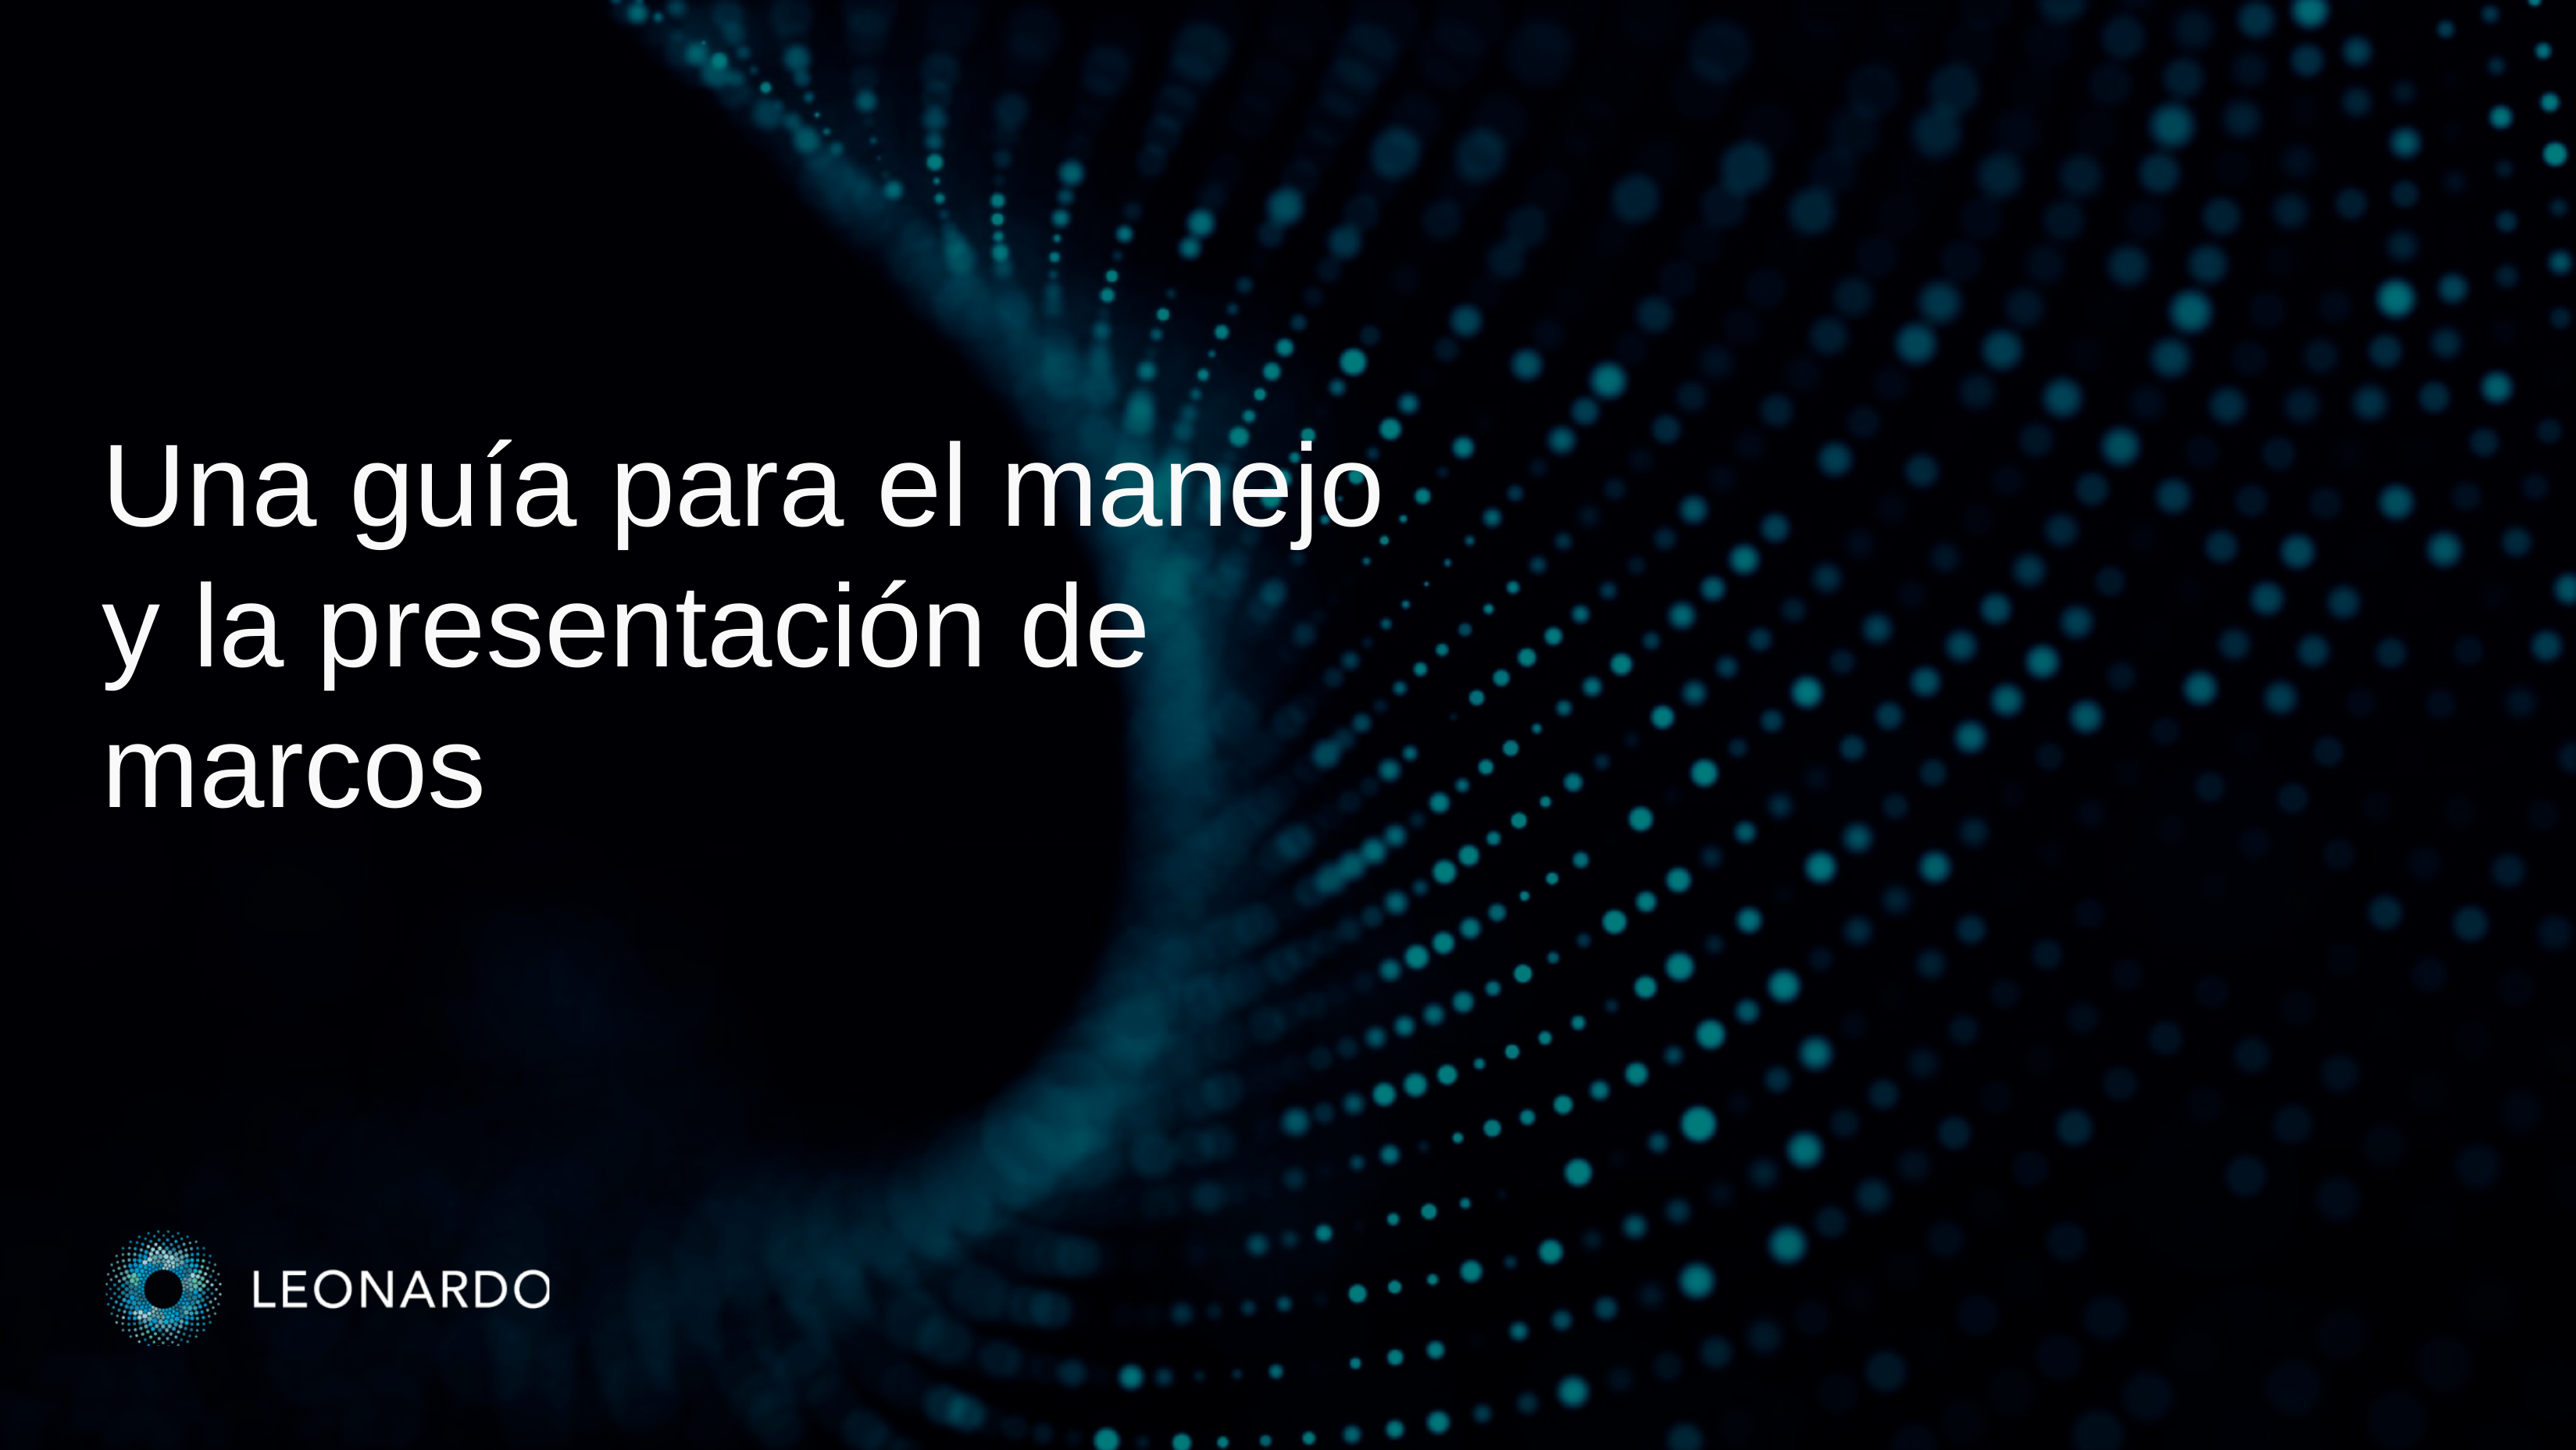

Una guía para el manejo y la presentación de marcos